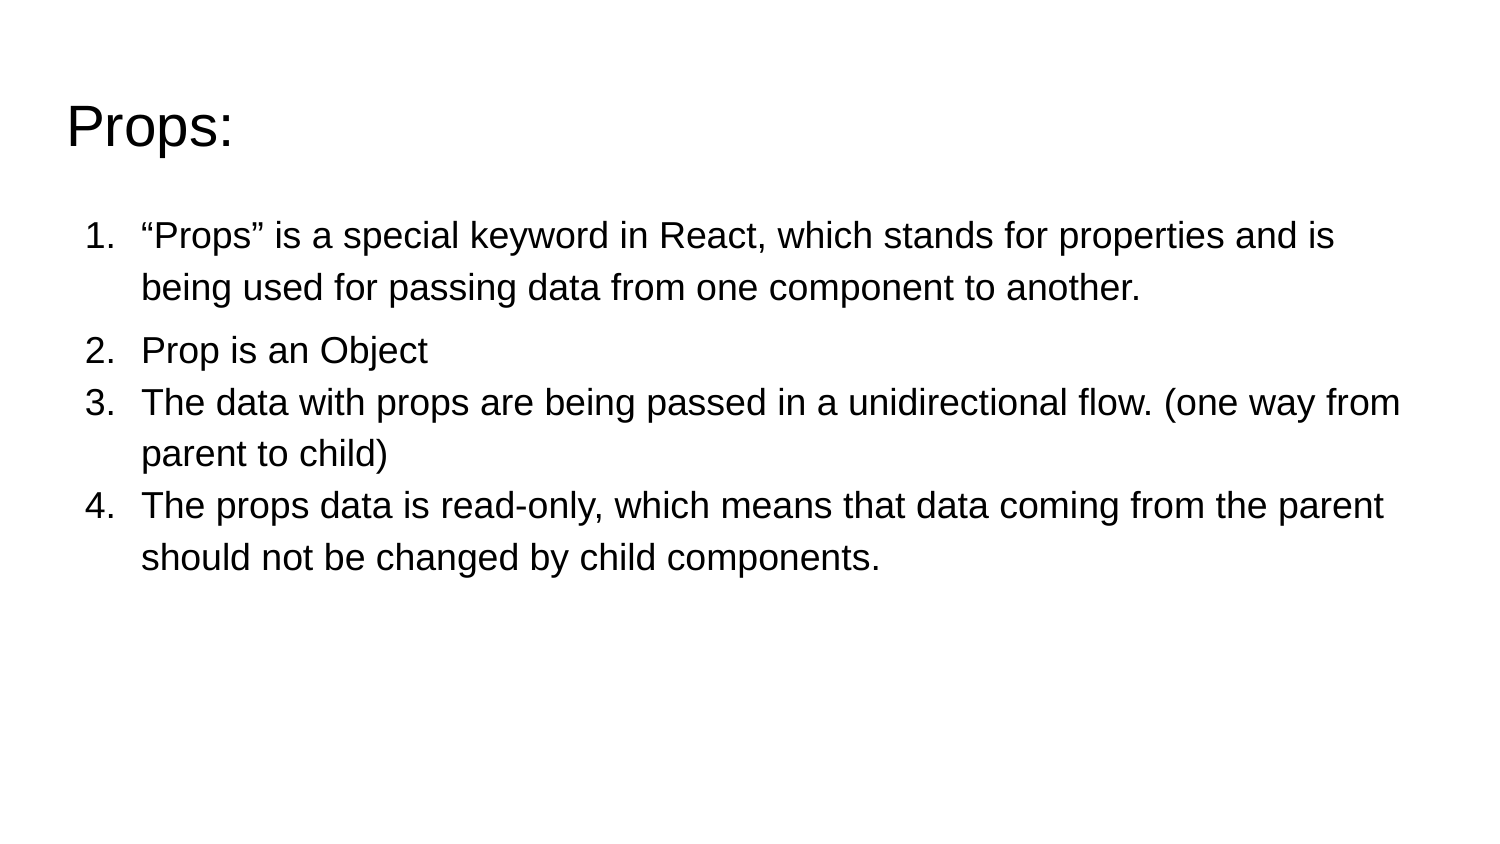

# Props:
“Props” is a special keyword in React, which stands for properties and is being used for passing data from one component to another.
Prop is an Object
The data with props are being passed in a unidirectional flow. (one way from parent to child)
The props data is read-only, which means that data coming from the parent should not be changed by child components.